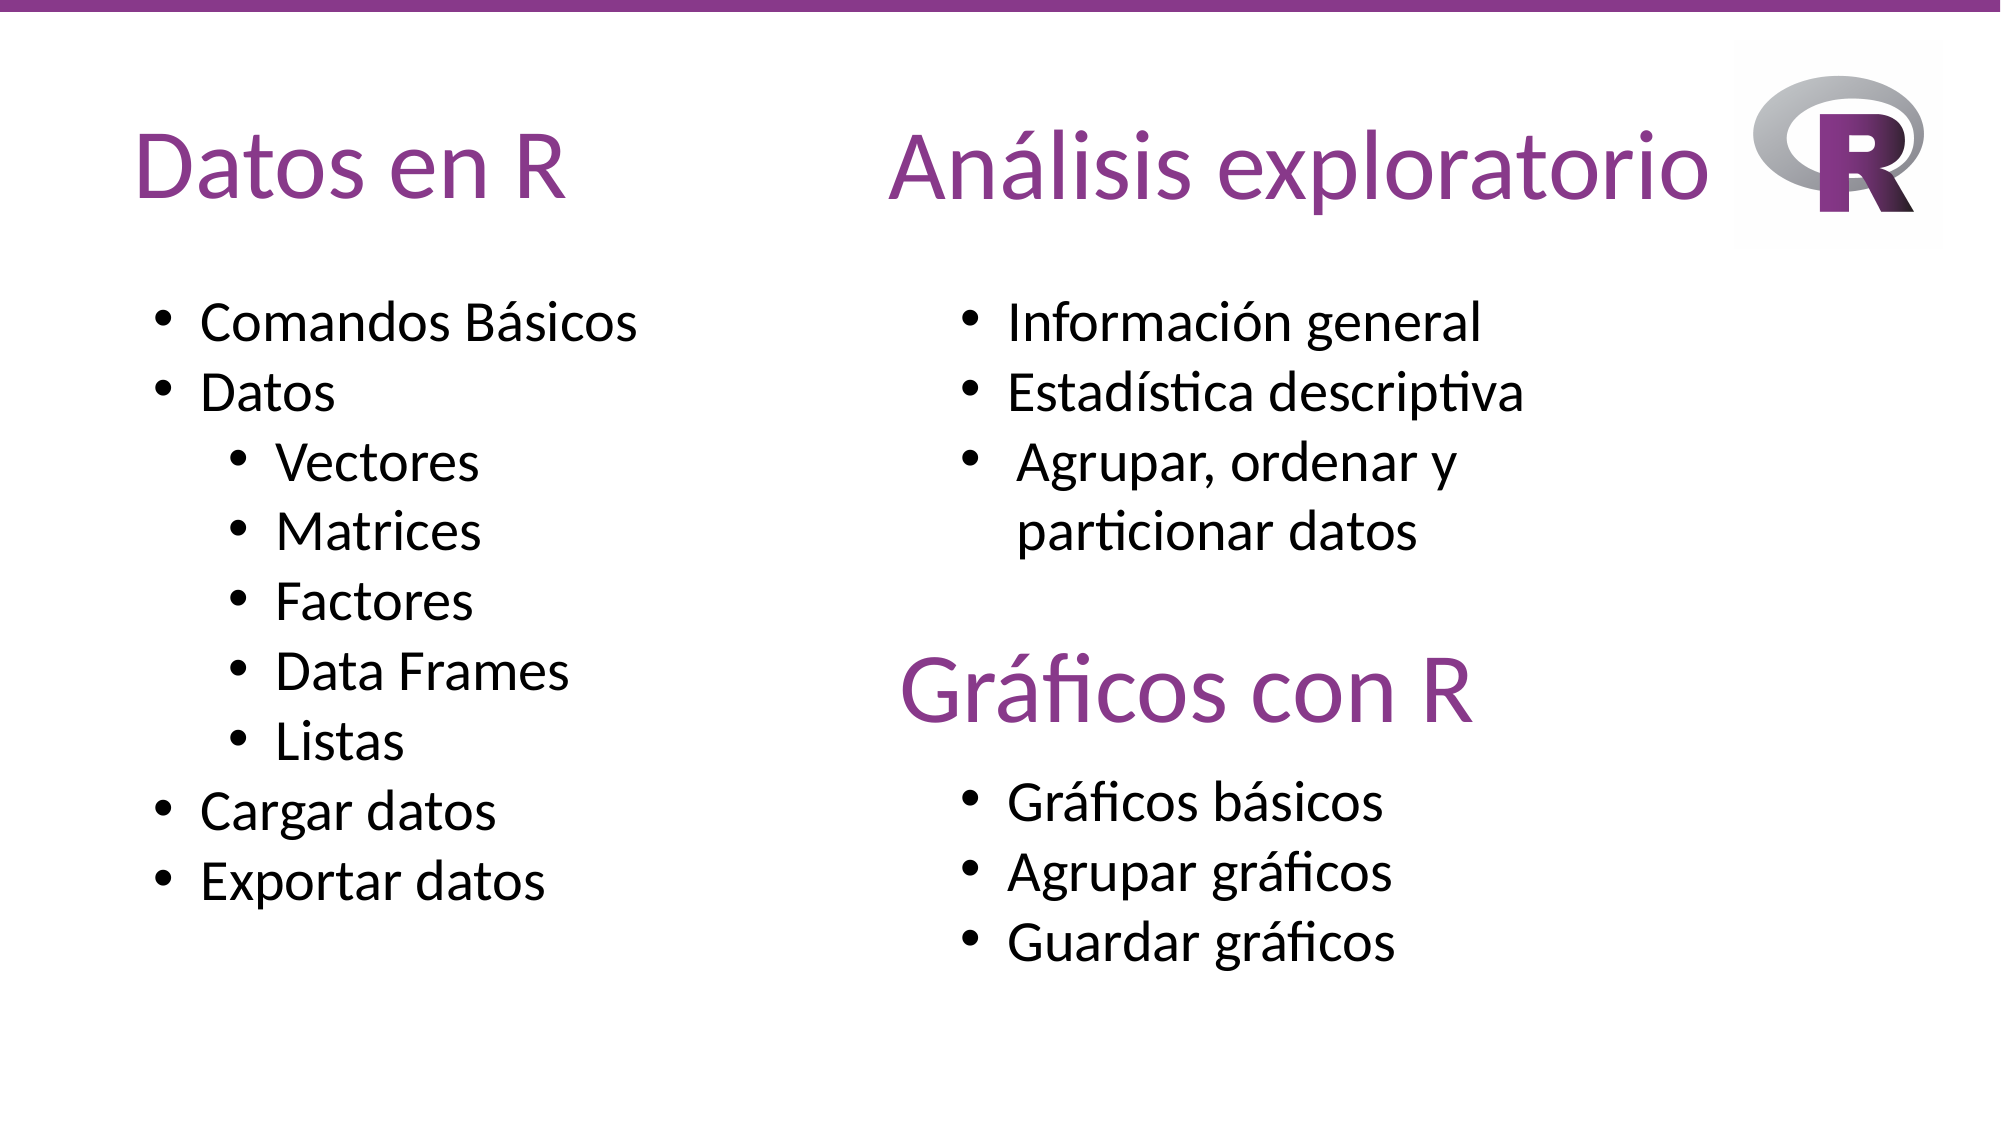

Datos en R
Análisis exploratorio
Comandos Básicos
Datos
Vectores
Matrices
Factores
Data Frames
Listas
Cargar datos
Exportar datos

Información general
Estadística descriptiva
Agrupar, ordenar y particionar datos
Gráficos con R
Gráficos básicos
Agrupar gráficos
Guardar gráficos